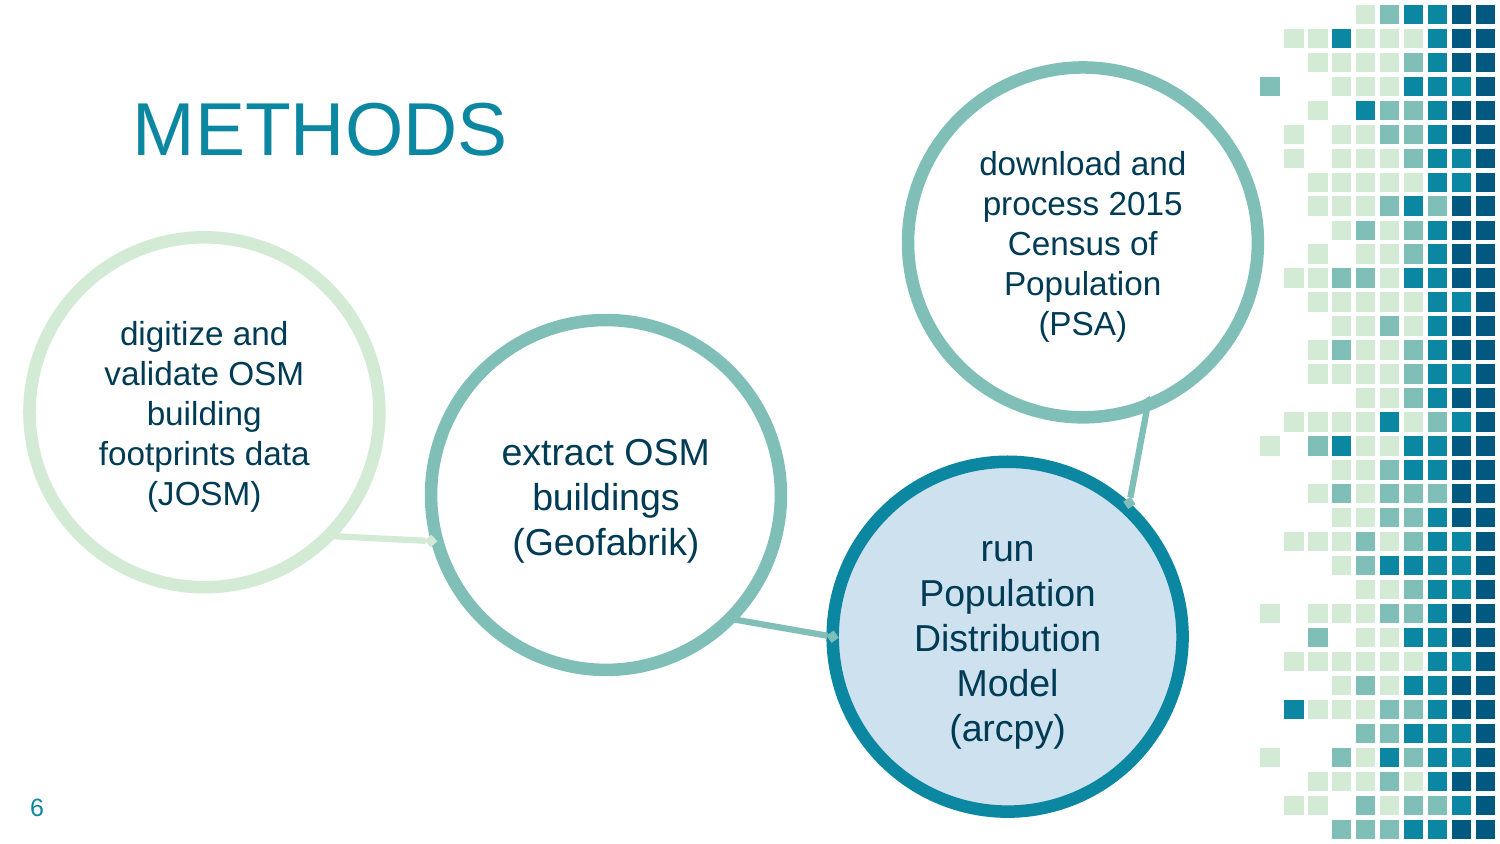

# METHODS
download and process 2015 Census of Population (PSA)
digitize and validate OSM building footprints data
(JOSM)
extract OSM buildings (Geofabrik)
run Population Distribution Model (arcpy)
6